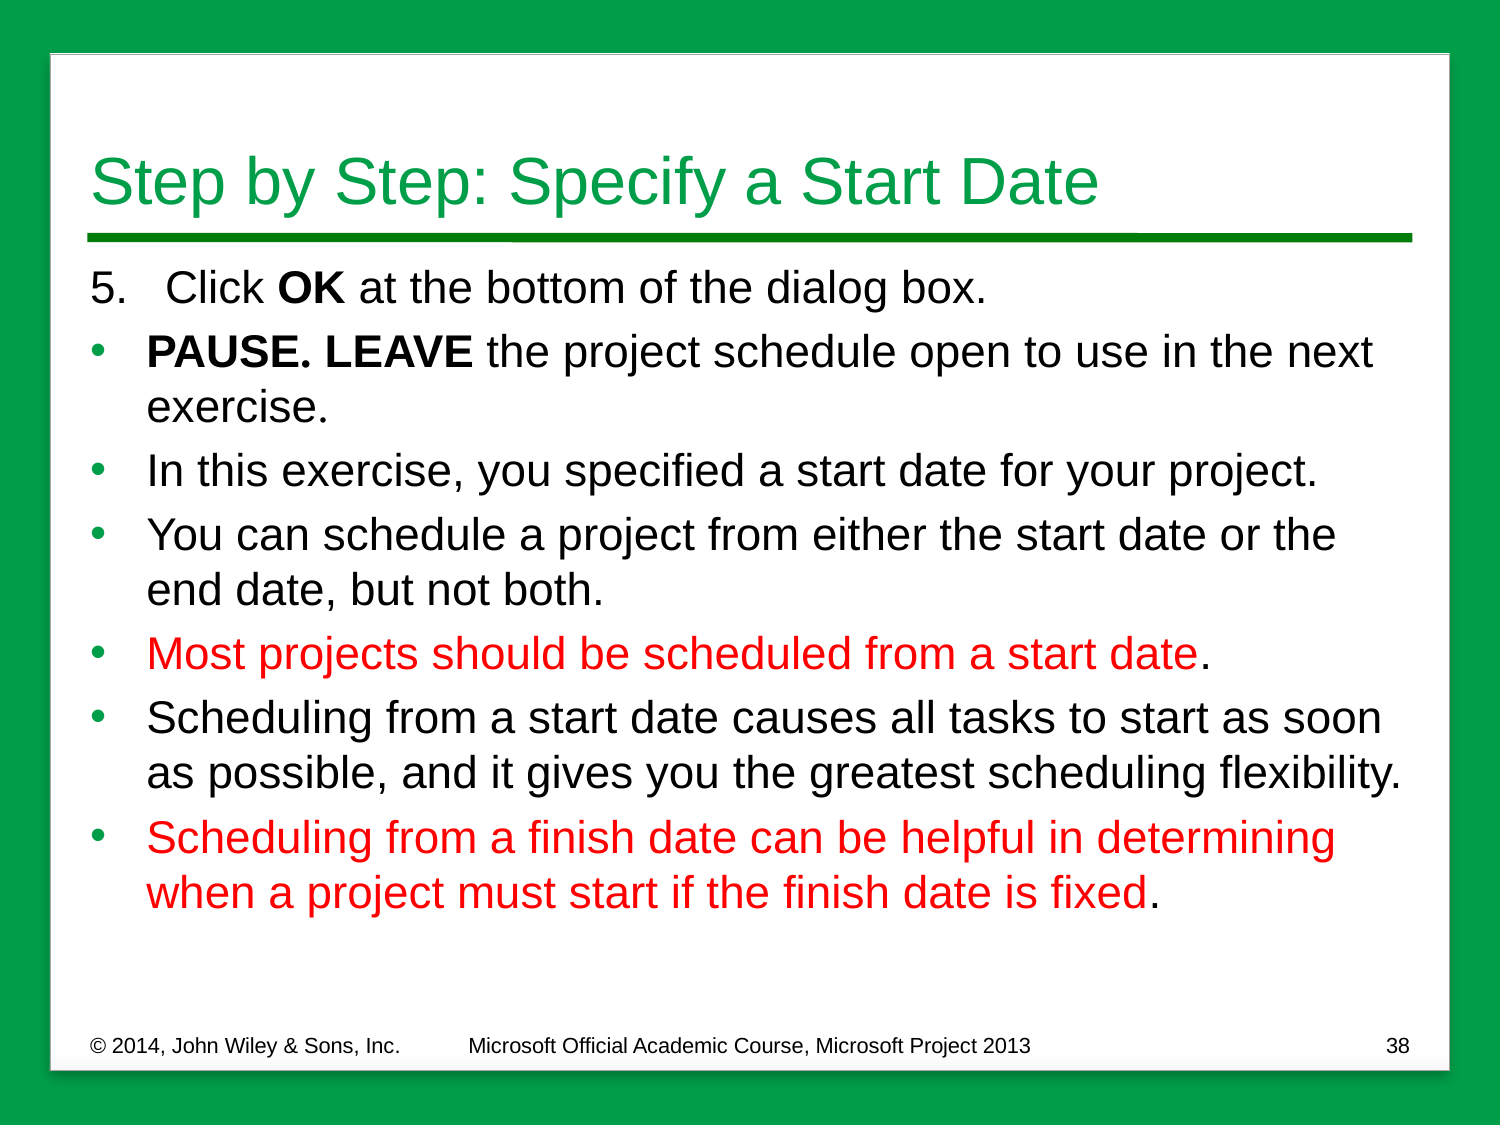

# Step by Step: Specify a Start Date
5.	Click OK at the bottom of the dialog box.
PAUSE. LEAVE the project schedule open to use in the next exercise.
In this exercise, you specified a start date for your project.
You can schedule a project from either the start date or the end date, but not both.
Most projects should be scheduled from a start date.
Scheduling from a start date causes all tasks to start as soon as possible, and it gives you the greatest scheduling flexibility.
Scheduling from a finish date can be helpful in determining when a project must start if the finish date is fixed.
© 2014, John Wiley & Sons, Inc.
Microsoft Official Academic Course, Microsoft Project 2013
38